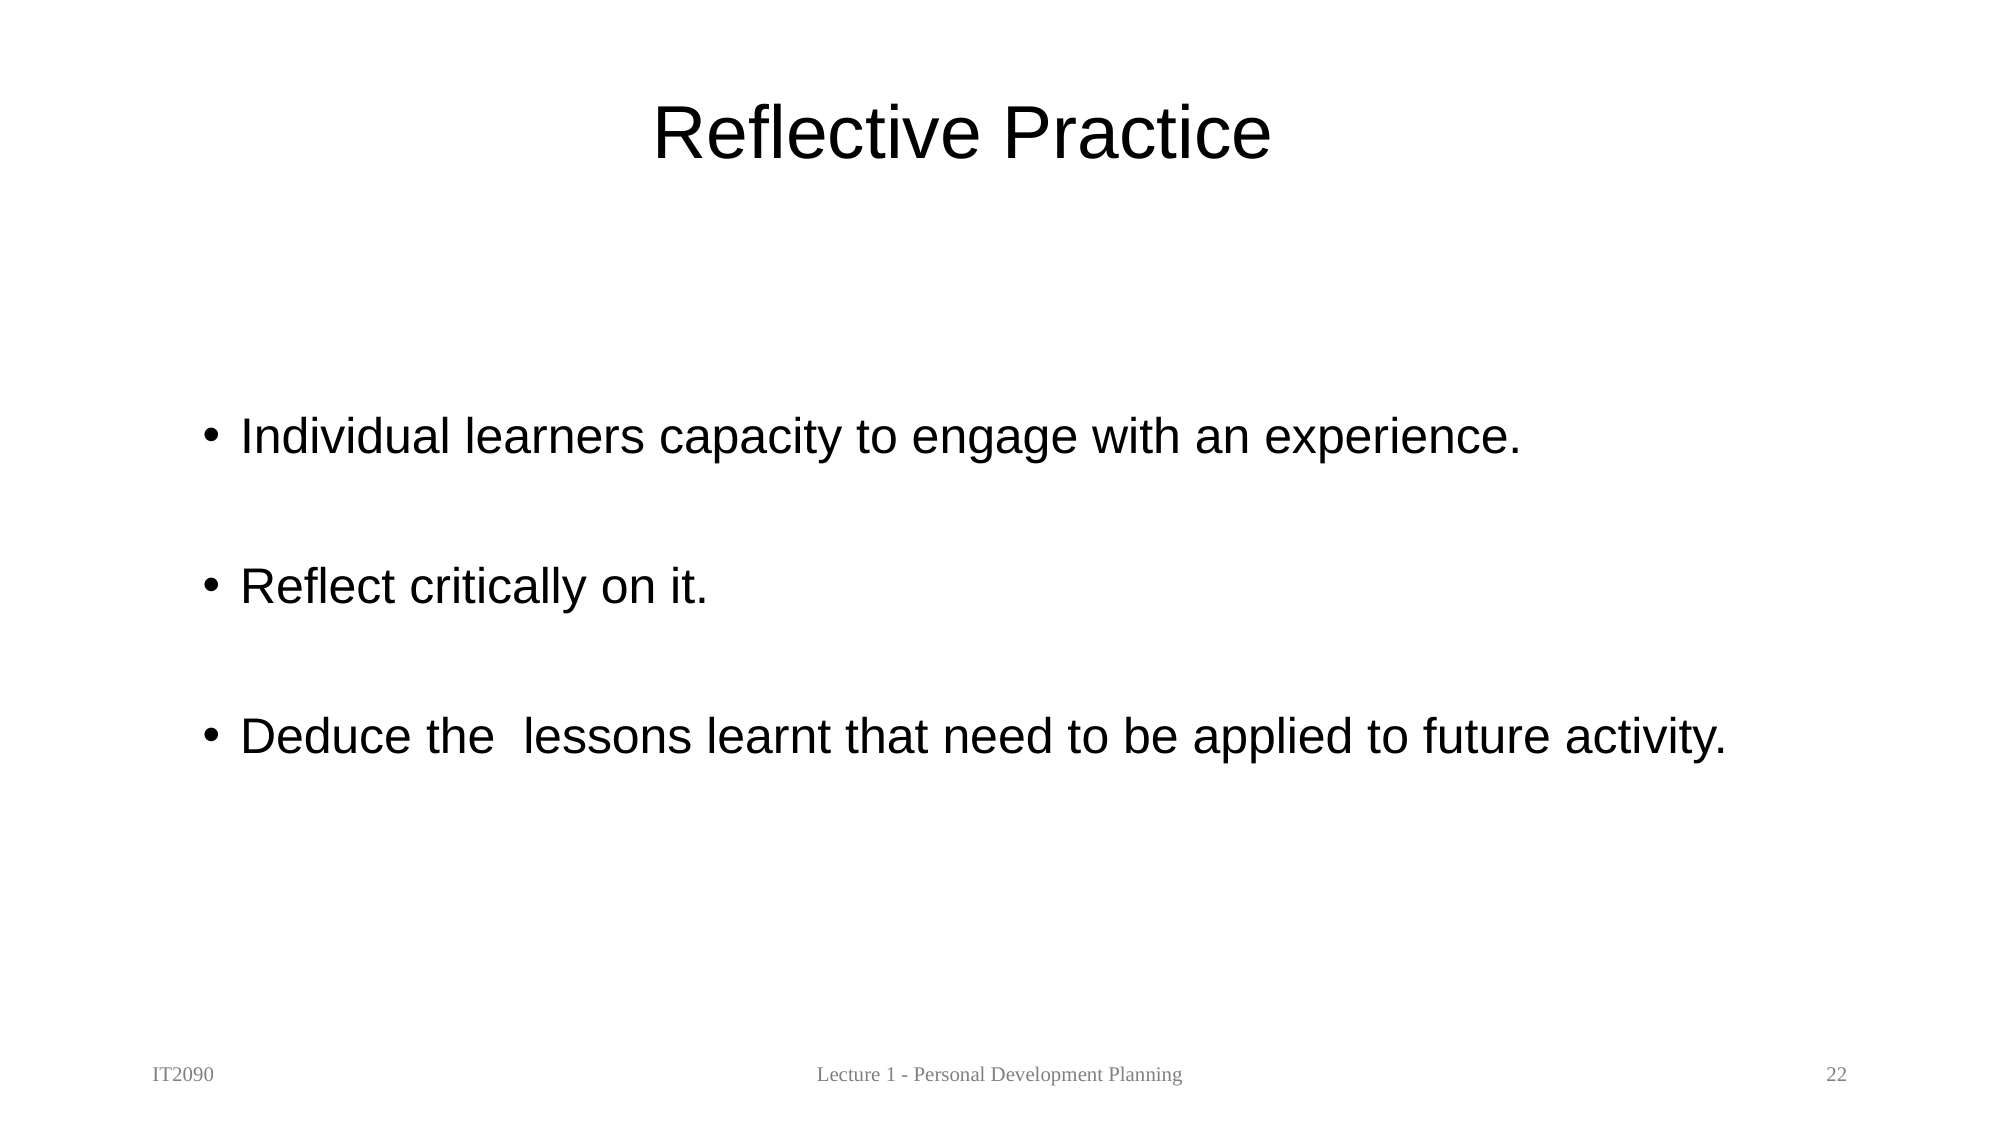

Reflective Practice

Individual learners capacity to engage with an experience.

Reflect critically on it.

Deduce the  lessons learnt that need to be applied to future activity.

IT2090
Lecture 1 - Personal Development Planning
22